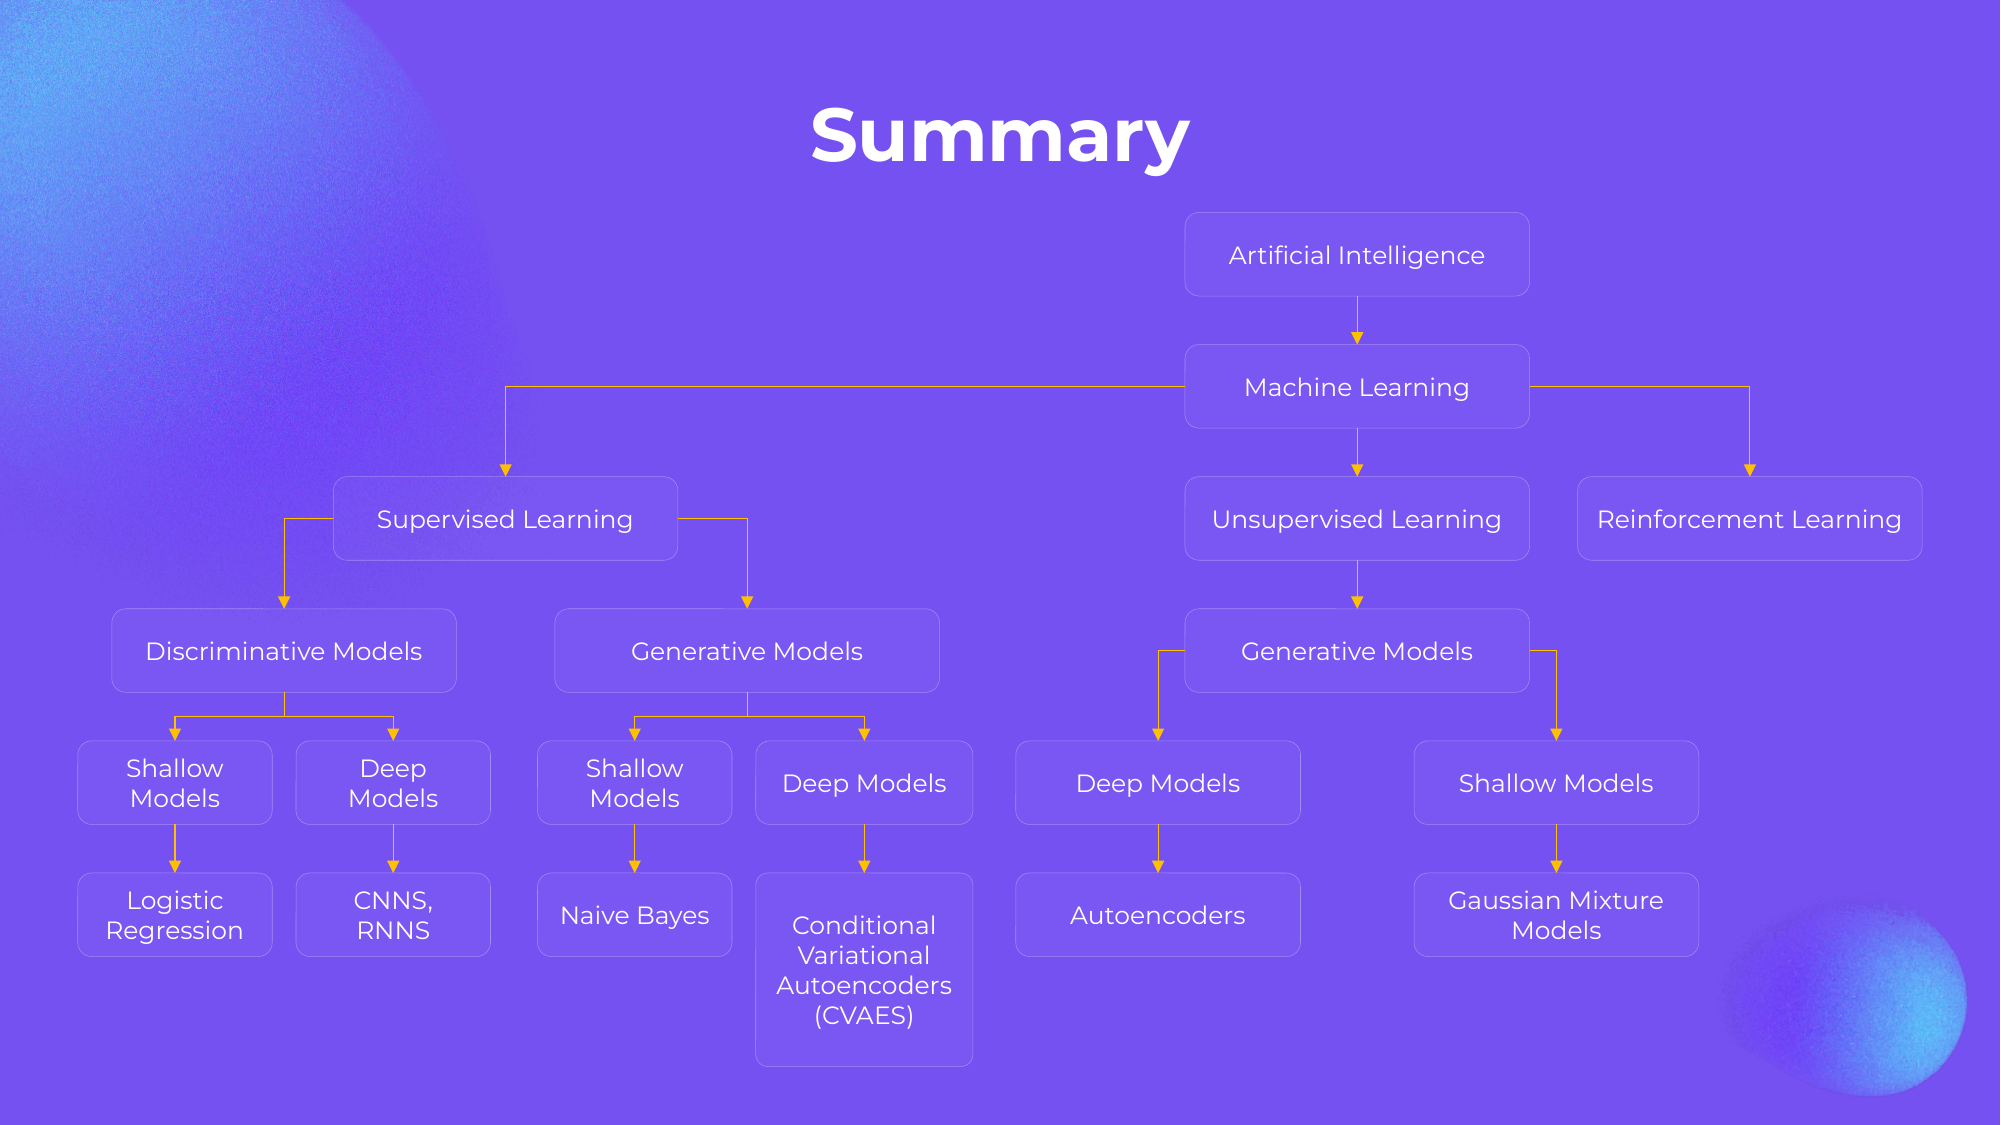

Summary
Artificial Intelligence
Machine Learning
Supervised Learning
Unsupervised Learning
Reinforcement Learning
Discriminative Models
Generative Models
Generative Models
Shallow Models
Deep Models
Shallow Models
Deep Models
Deep Models
Shallow Models
Logistic Regression
CNNS, RNNS
Conditional Variational Autoencoders (CVAES)
Naive Bayes
Autoencoders
Gaussian Mixture Models